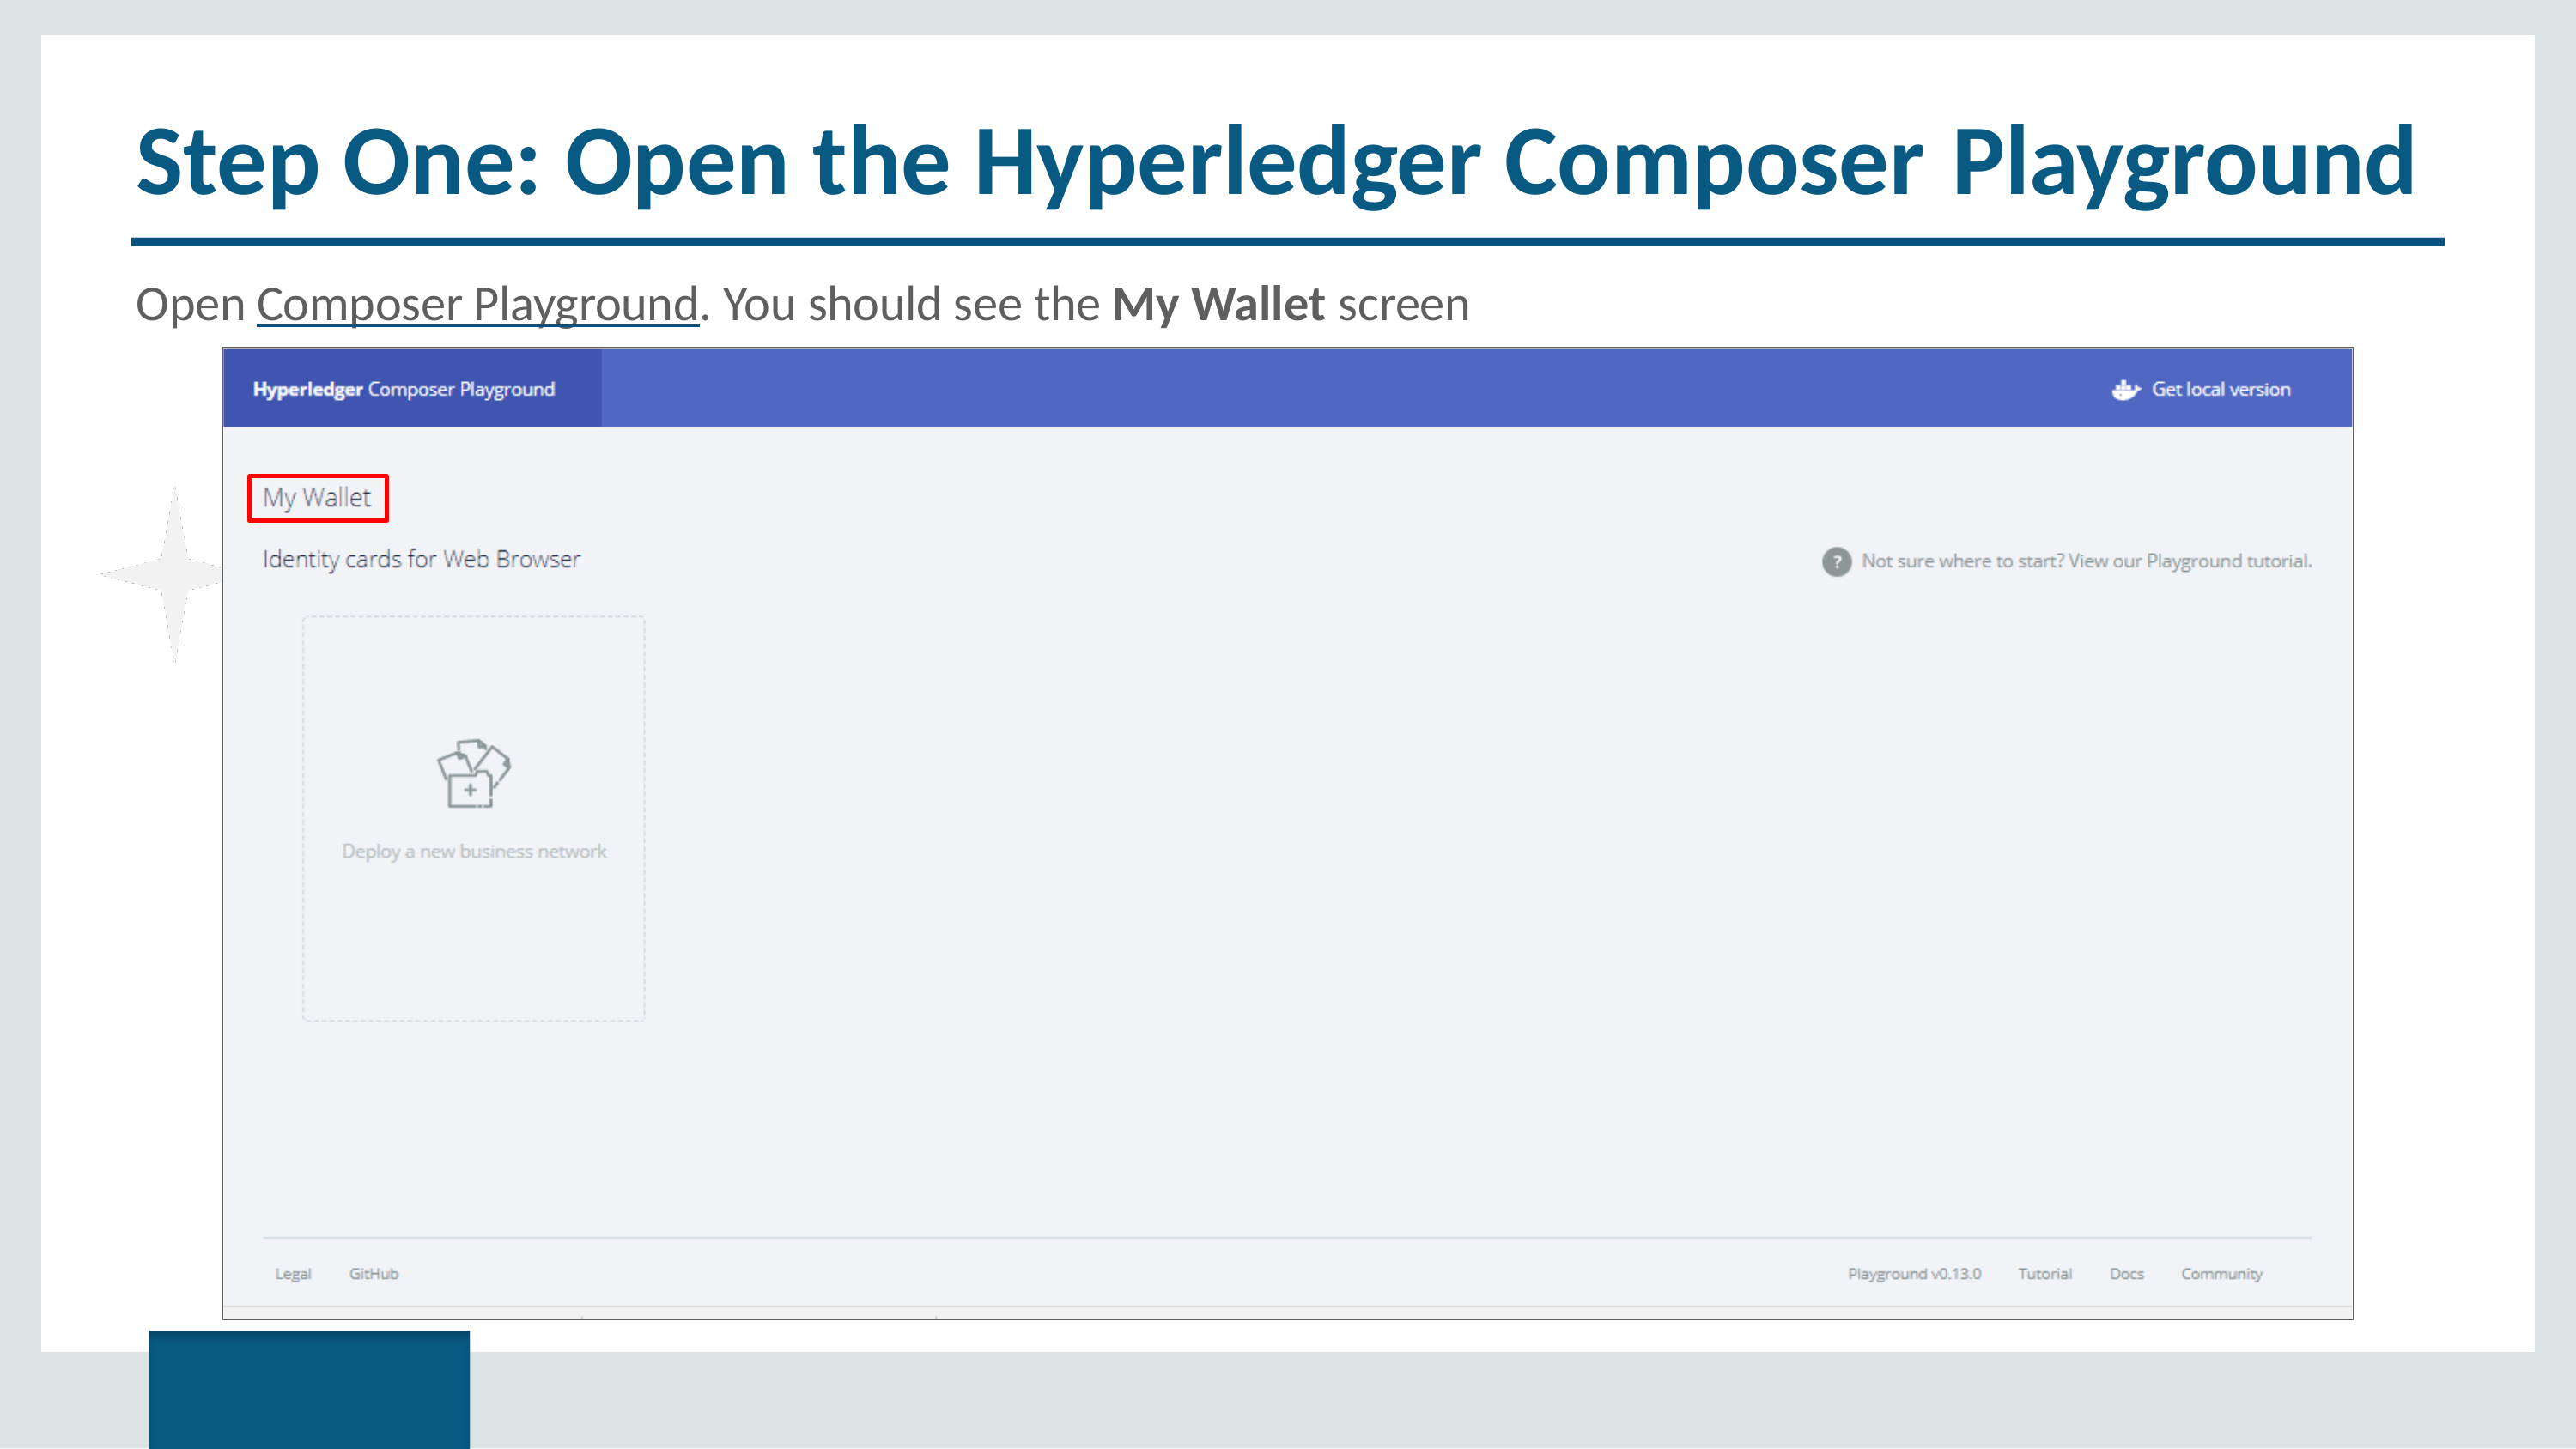

Step One: Open the Hyperledger Composer Playground

Open Composer Playground. You should see the My Wallet screen